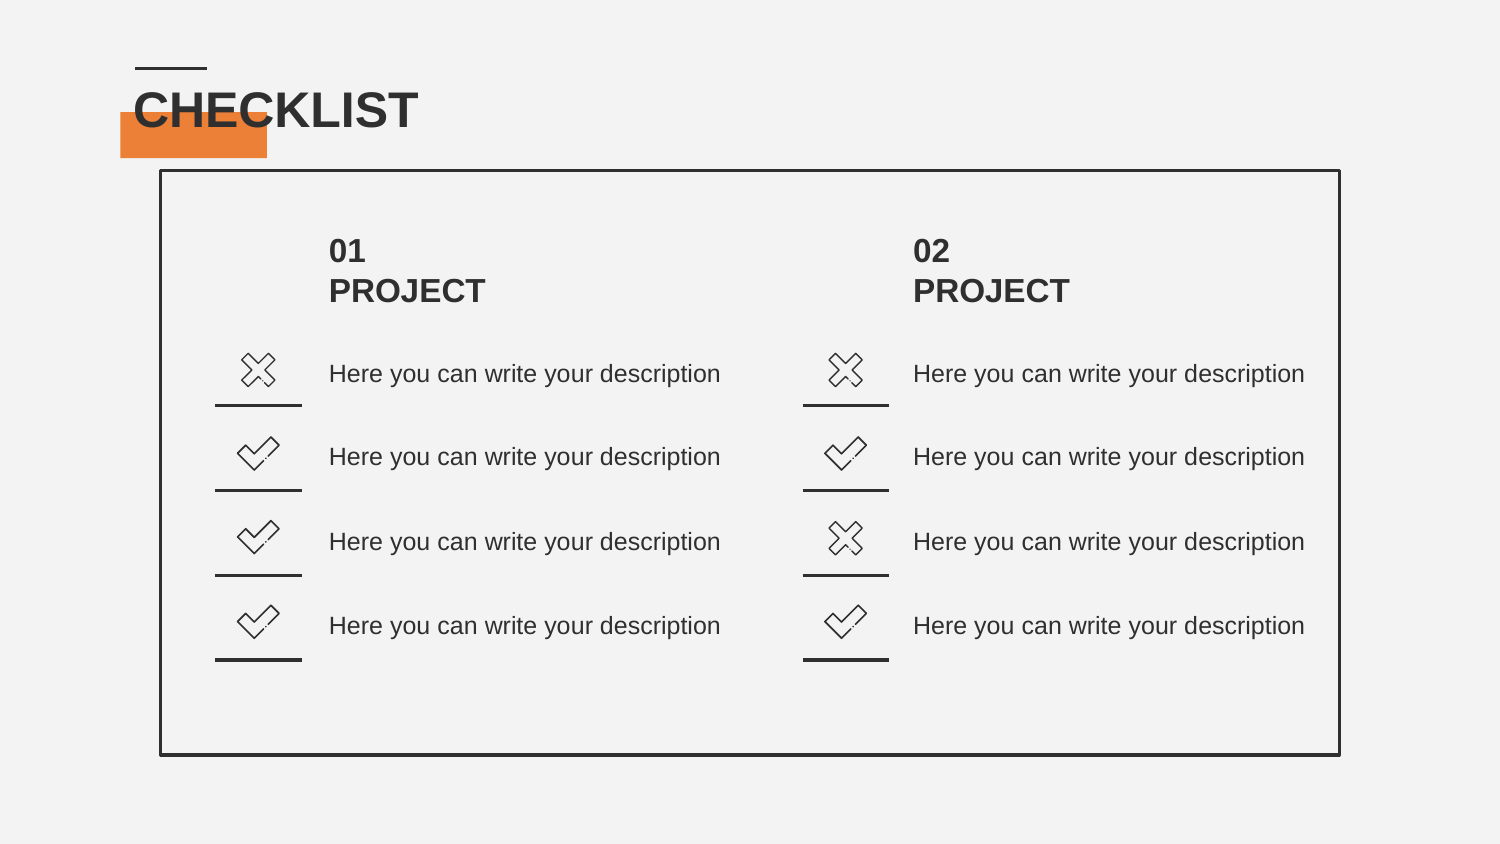

# CHECKLIST

01 PROJECT
02 PROJECT
Here you can write your description
Here you can write your description

Here you can write your description
Here you can write your description

Here you can write your description
Here you can write your description

Here you can write your description
Here you can write your description